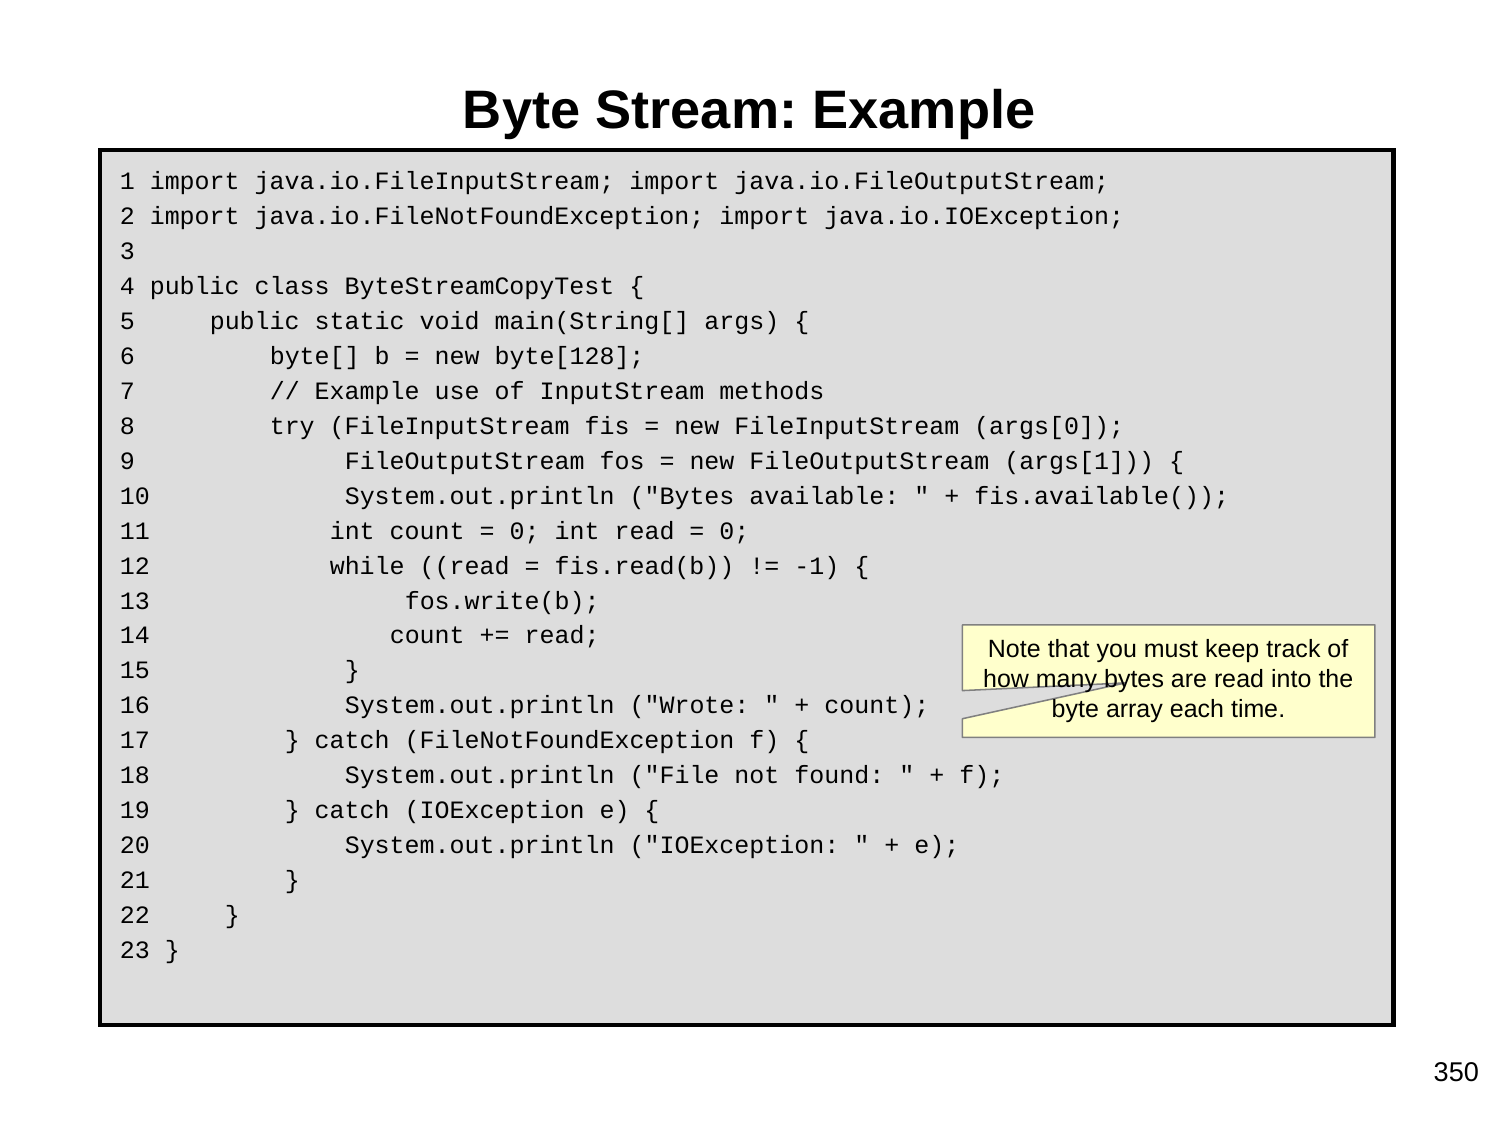

# Byte Stream: Example

 import java.io.FileInputStream; import java.io.FileOutputStream;
 import java.io.FileNotFoundException; import java.io.IOException;

 public class ByteStreamCopyTest {
     public static void main(String[] args) {
         byte[] b = new byte[128];
         // Example use of InputStream methods
         try (FileInputStream fis = new FileInputStream (args[0]);
              FileOutputStream fos = new FileOutputStream (args[1])) {
             System.out.println ("Bytes available: " + fis.available());
            int count = 0; int read = 0;
            while ((read = fis.read(b)) != -1) {
                 fos.write(b);
                count += read;
             }
             System.out.println ("Wrote: " + count);
         } catch (FileNotFoundException f) {
             System.out.println ("File not found: " + f);
         } catch (IOException e) {
             System.out.println ("IOException: " + e);
         }
     }
 }
Note that you must keep track of how many bytes are read into the byte array each time.
350